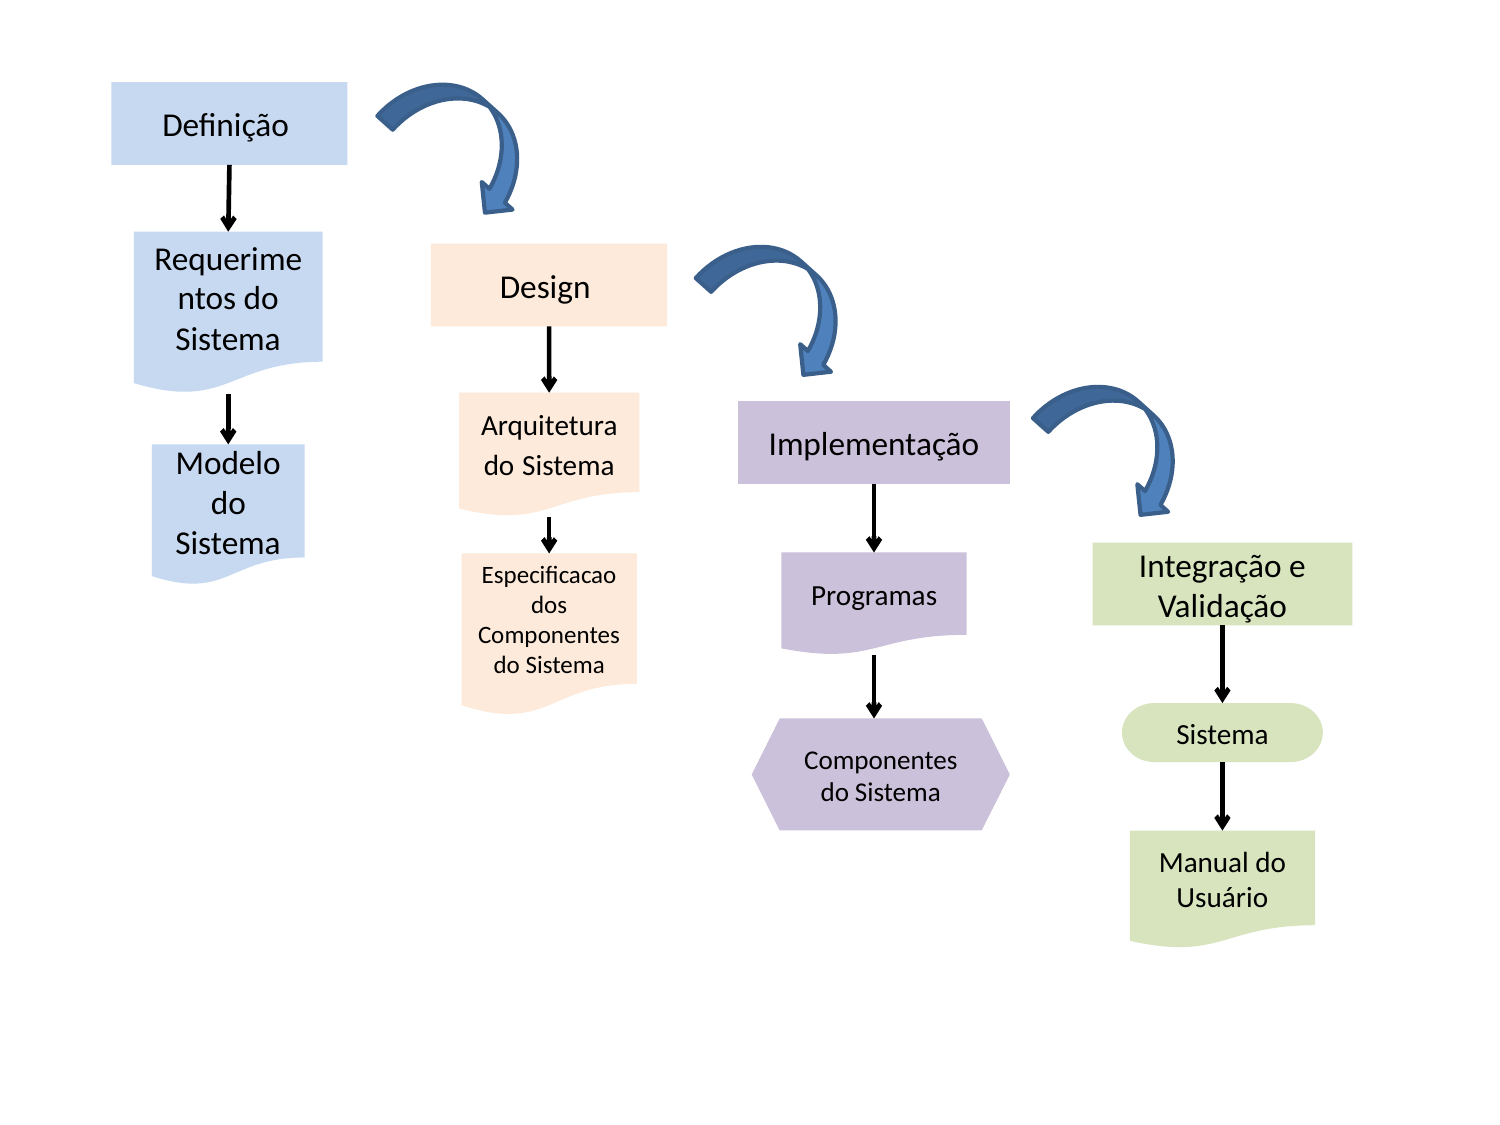

Definição

Requerimentos do Sistema
Design

Arquitetura do Sistema
Implementação

Modelo do Sistema
Integração e Validação
Programas
Especificacao dos Componentes do Sistema
Sistema
Componentes do Sistema
Manual do Usuário